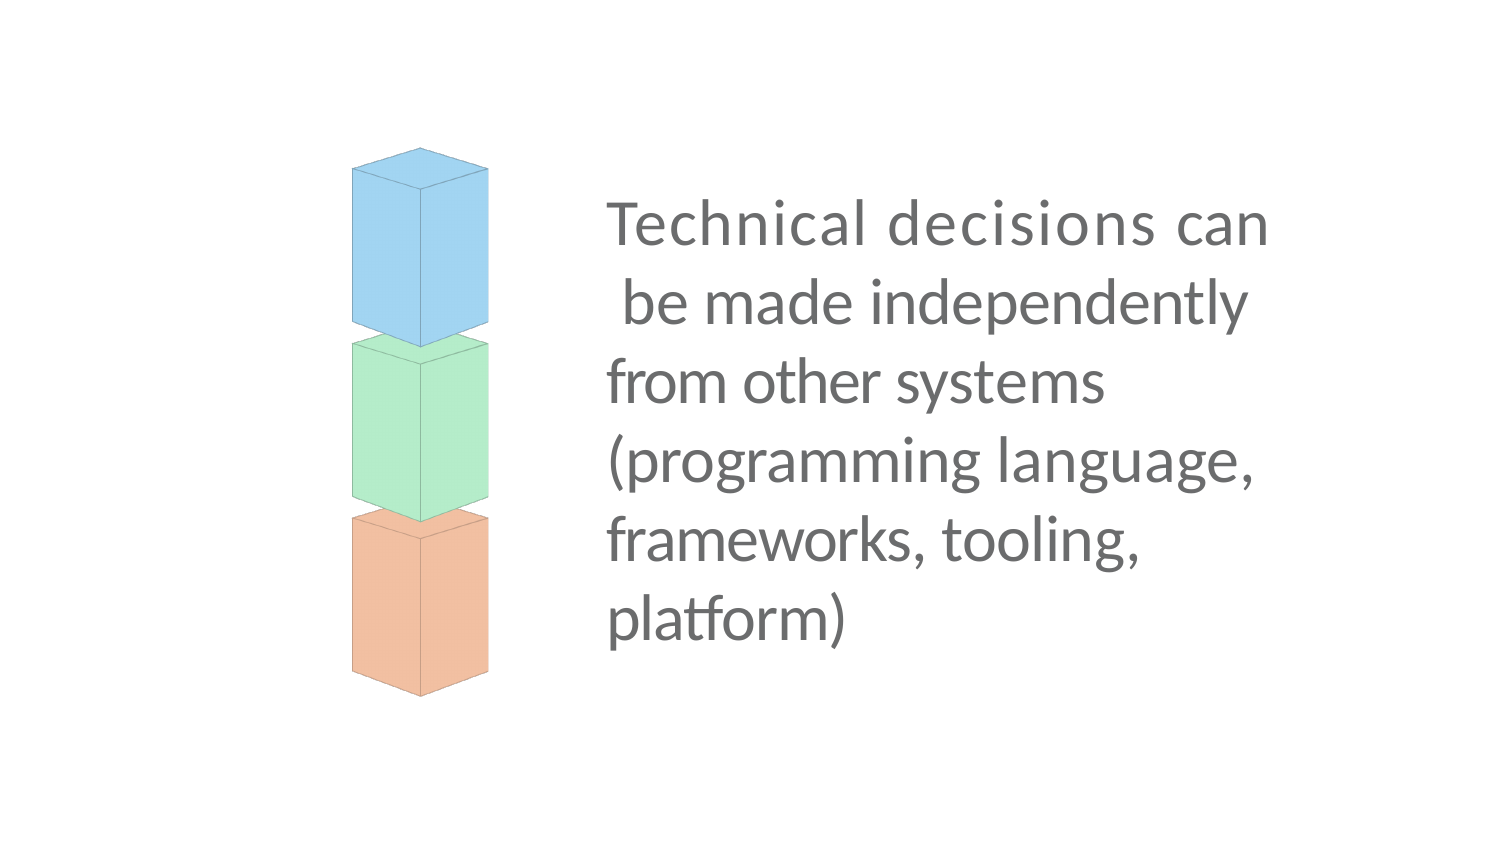

Technical decisions can  be made independently  from other systems  (programming language,  frameworks, tooling,  platform)